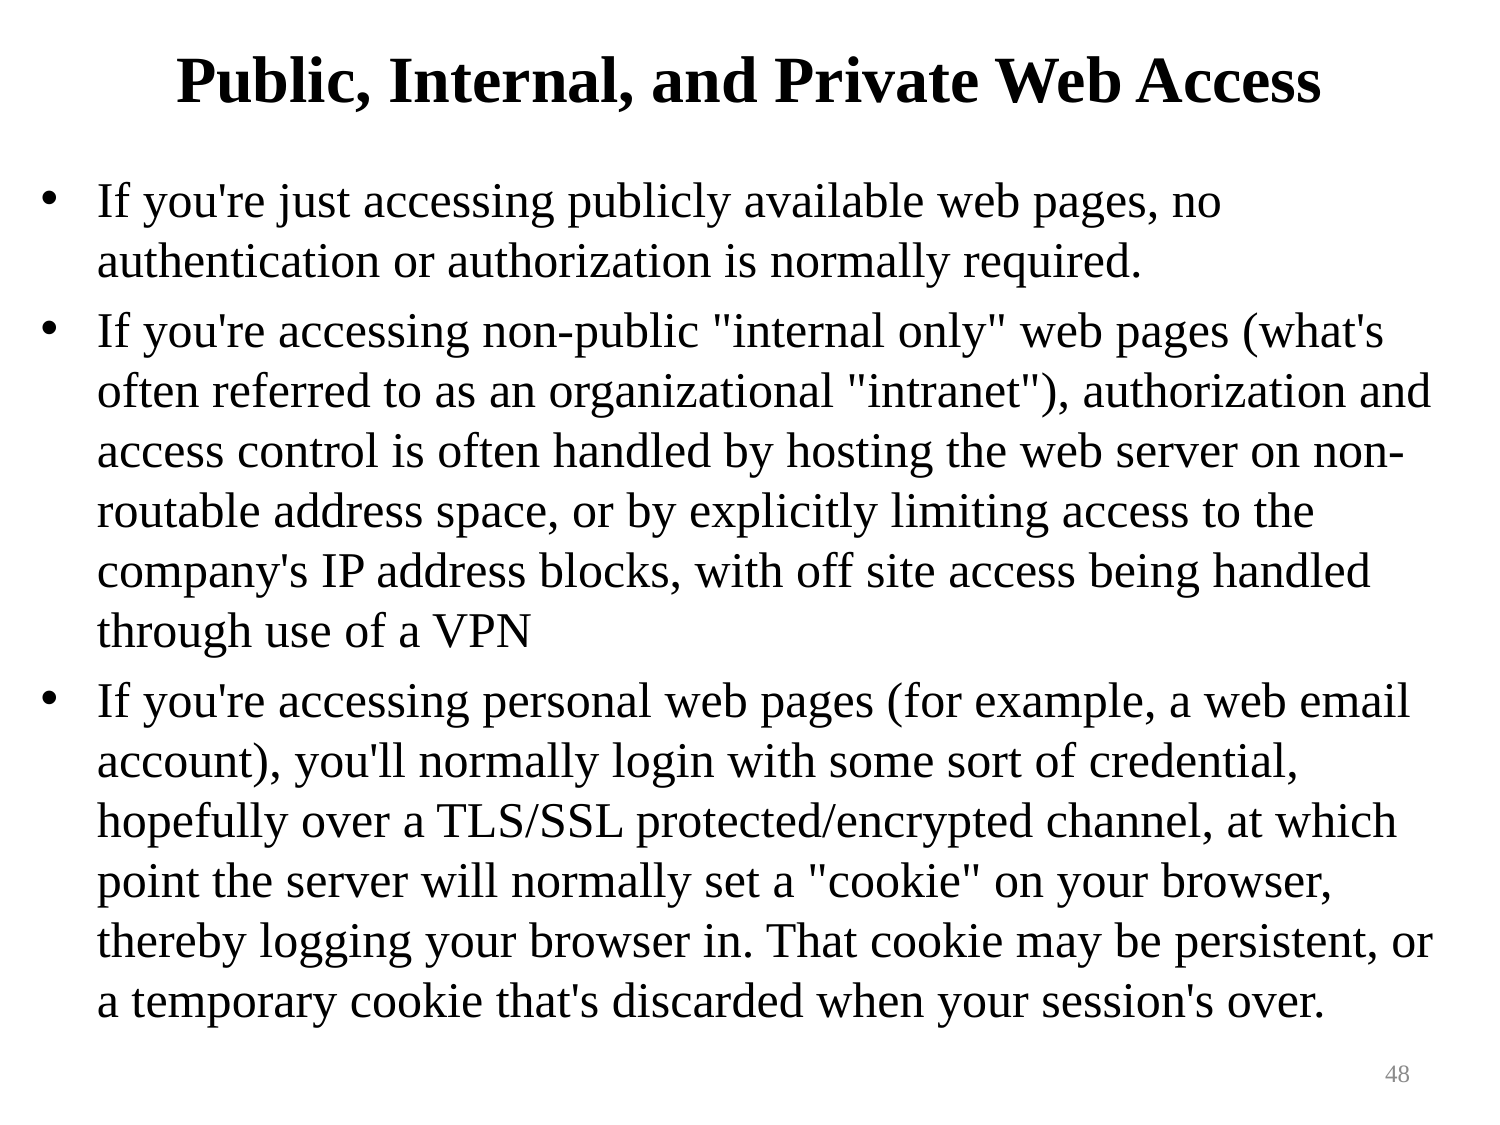

# Public, Internal, and Private Web Access
If you're just accessing publicly available web pages, no authentication or authorization is normally required.
If you're accessing non-public "internal only" web pages (what's often referred to as an organizational "intranet"), authorization and access control is often handled by hosting the web server on non-routable address space, or by explicitly limiting access to the company's IP address blocks, with off site access being handled through use of a VPN
If you're accessing personal web pages (for example, a web email account), you'll normally login with some sort of credential, hopefully over a TLS/SSL protected/encrypted channel, at which point the server will normally set a "cookie" on your browser, thereby logging your browser in. That cookie may be persistent, or a temporary cookie that's discarded when your session's over.
48